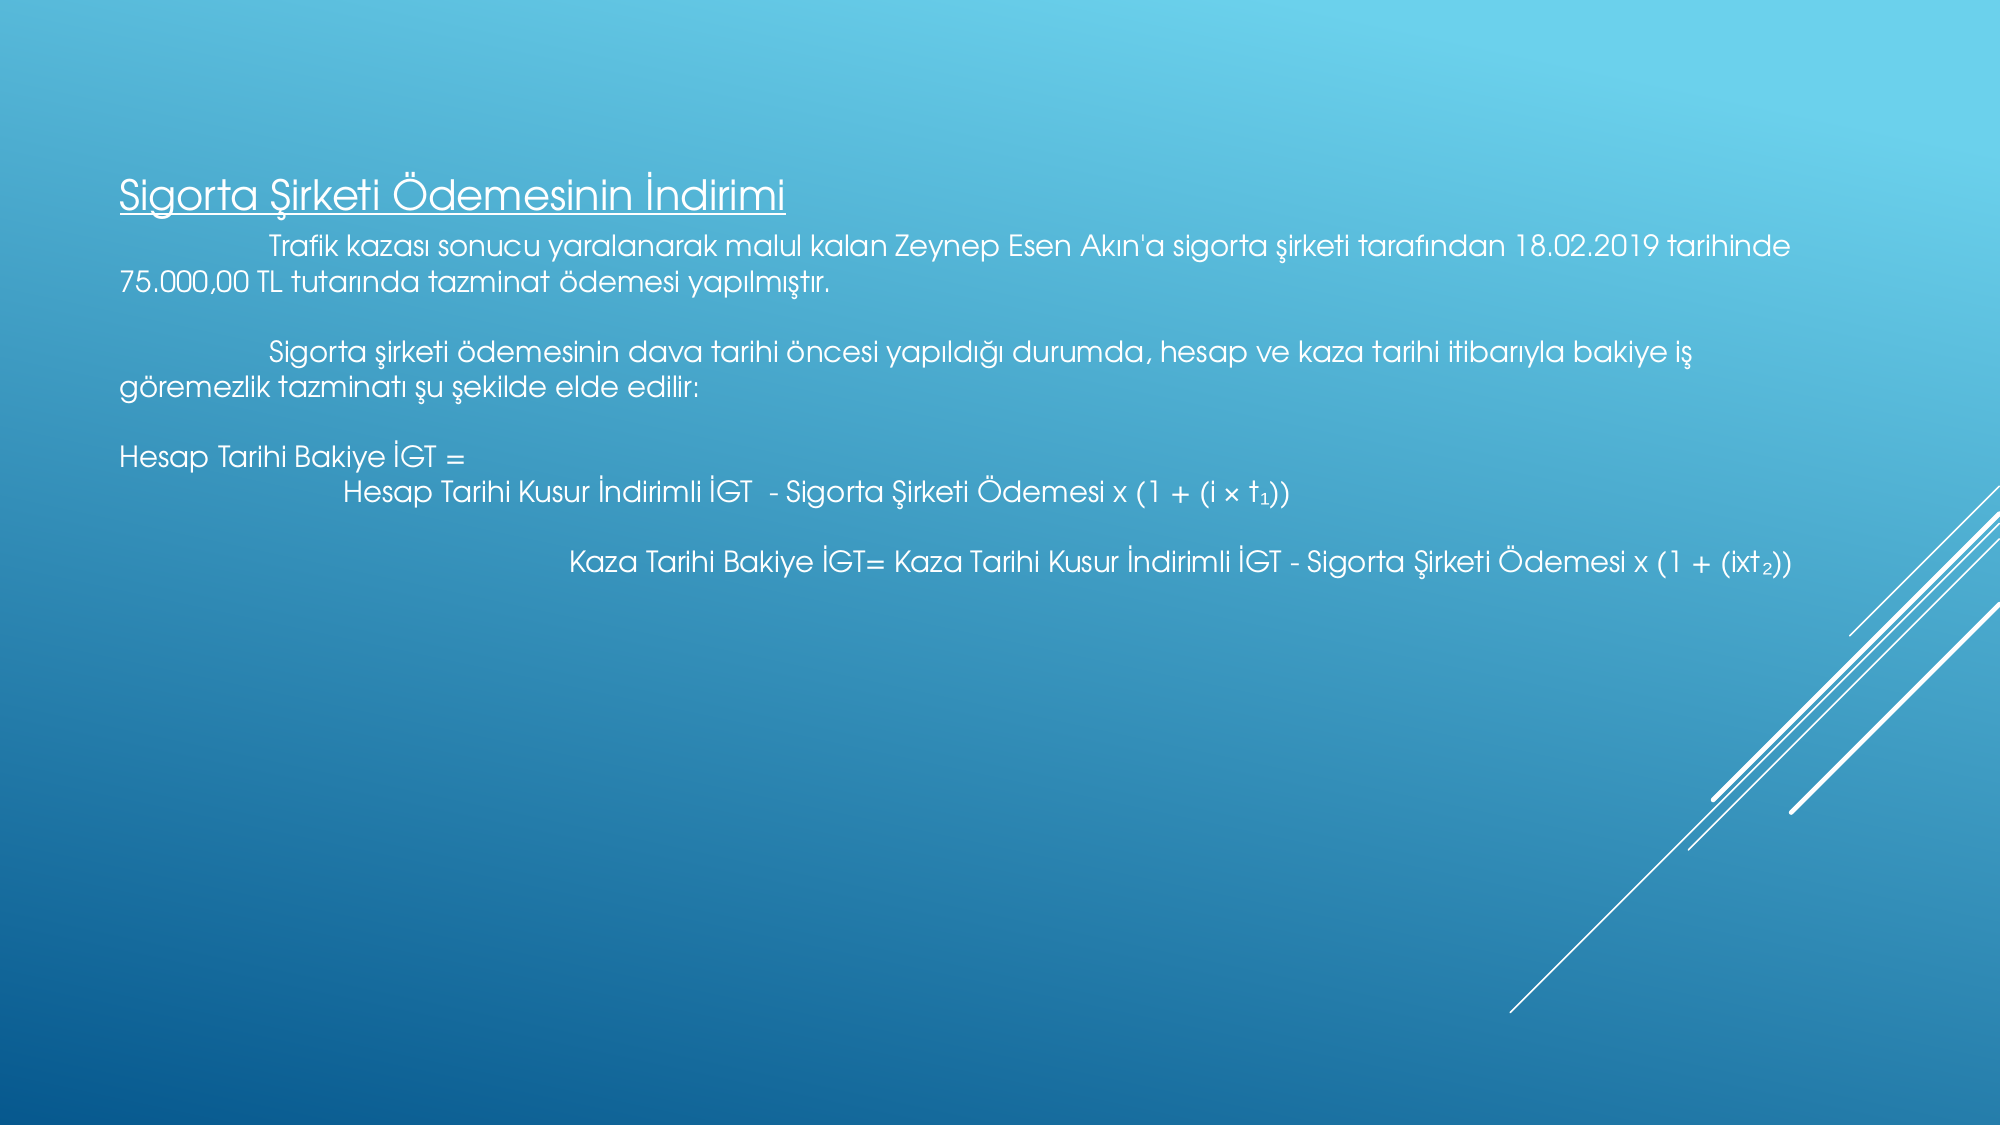

Sigorta Şirketi Ödemesinin İndirimi
	Trafik kazası sonucu yaralanarak malul kalan Zeynep Esen Akın'a sigorta şirketi tarafından 18.02.2019 tarihinde 75.000,00 TL tutarında tazminat ödemesi yapılmıştır.

	Sigorta şirketi ödemesinin dava tarihi öncesi yapıldığı durumda, hesap ve kaza tarihi itibarıyla bakiye iş göremezlik tazminatı şu şekilde elde edilir:

Hesap Tarihi Bakiye İGT =
                            Hesap Tarihi Kusur İndirimli İGT  - Sigorta Şirketi Ödemesi x (1 + (i × t₁))
			Kaza Tarihi Bakiye İGT= Kaza Tarihi Kusur İndirimli İGT - Sigorta Şirketi Ödemesi x (1 + (ixt₂))